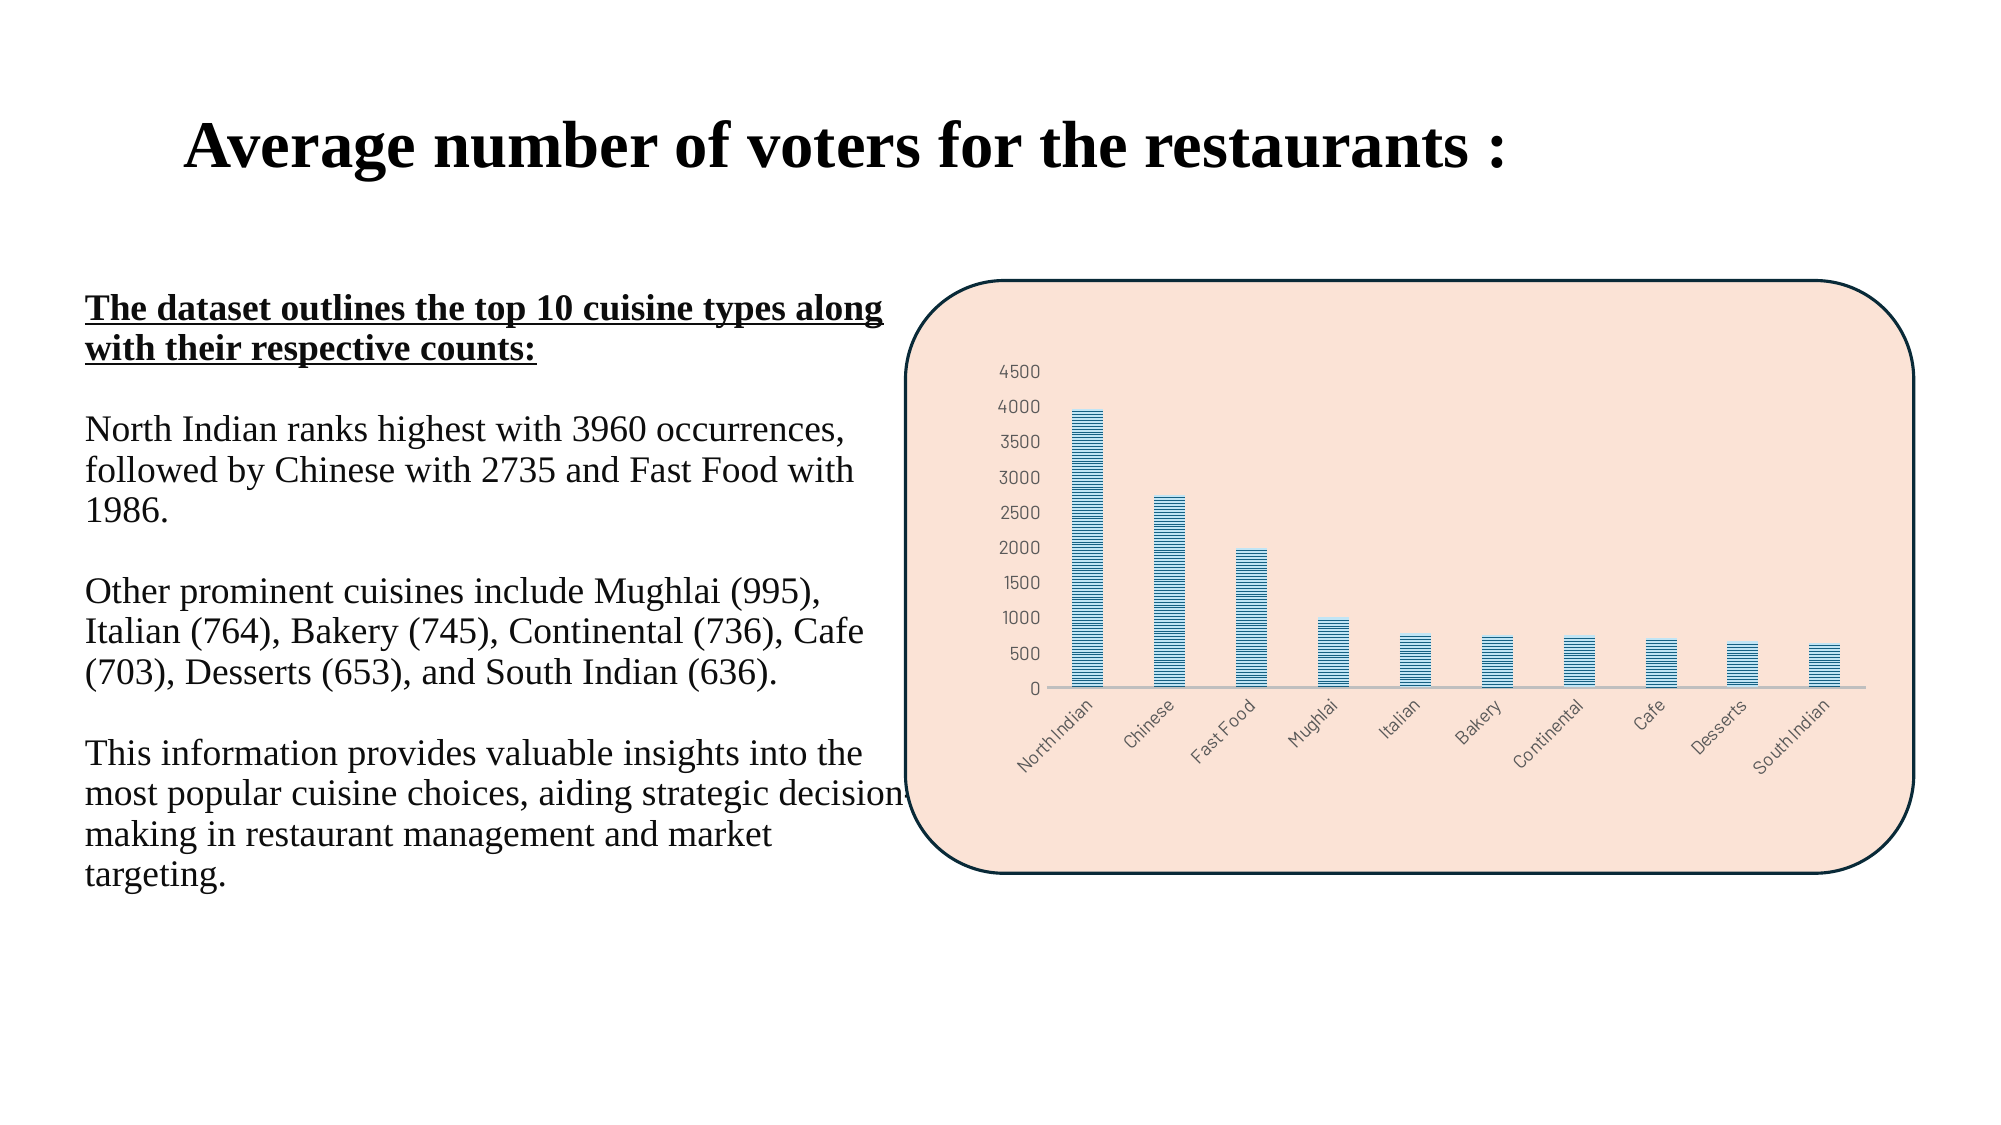

Average number of voters for the restaurants :
# The dataset outlines the top 10 cuisine types along with their respective counts: North Indian ranks highest with 3960 occurrences, followed by Chinese with 2735 and Fast Food with 1986. Other prominent cuisines include Mughlai (995), Italian (764), Bakery (745), Continental (736), Cafe (703), Desserts (653), and South Indian (636). This information provides valuable insights into the most popular cuisine choices, aiding strategic decision-making in restaurant management and market targeting.

### Chart

| Category | Total |
|---|---|
| North Indian | 3960.0 |
| Chinese | 2735.0 |
| Fast Food | 1986.0 |
| Mughlai | 995.0 |
| Italian | 764.0 |
| Bakery | 745.0 |
| Continental | 736.0 |
| Cafe | 703.0 |
| Desserts | 653.0 |
| South Indian | 636.0 |